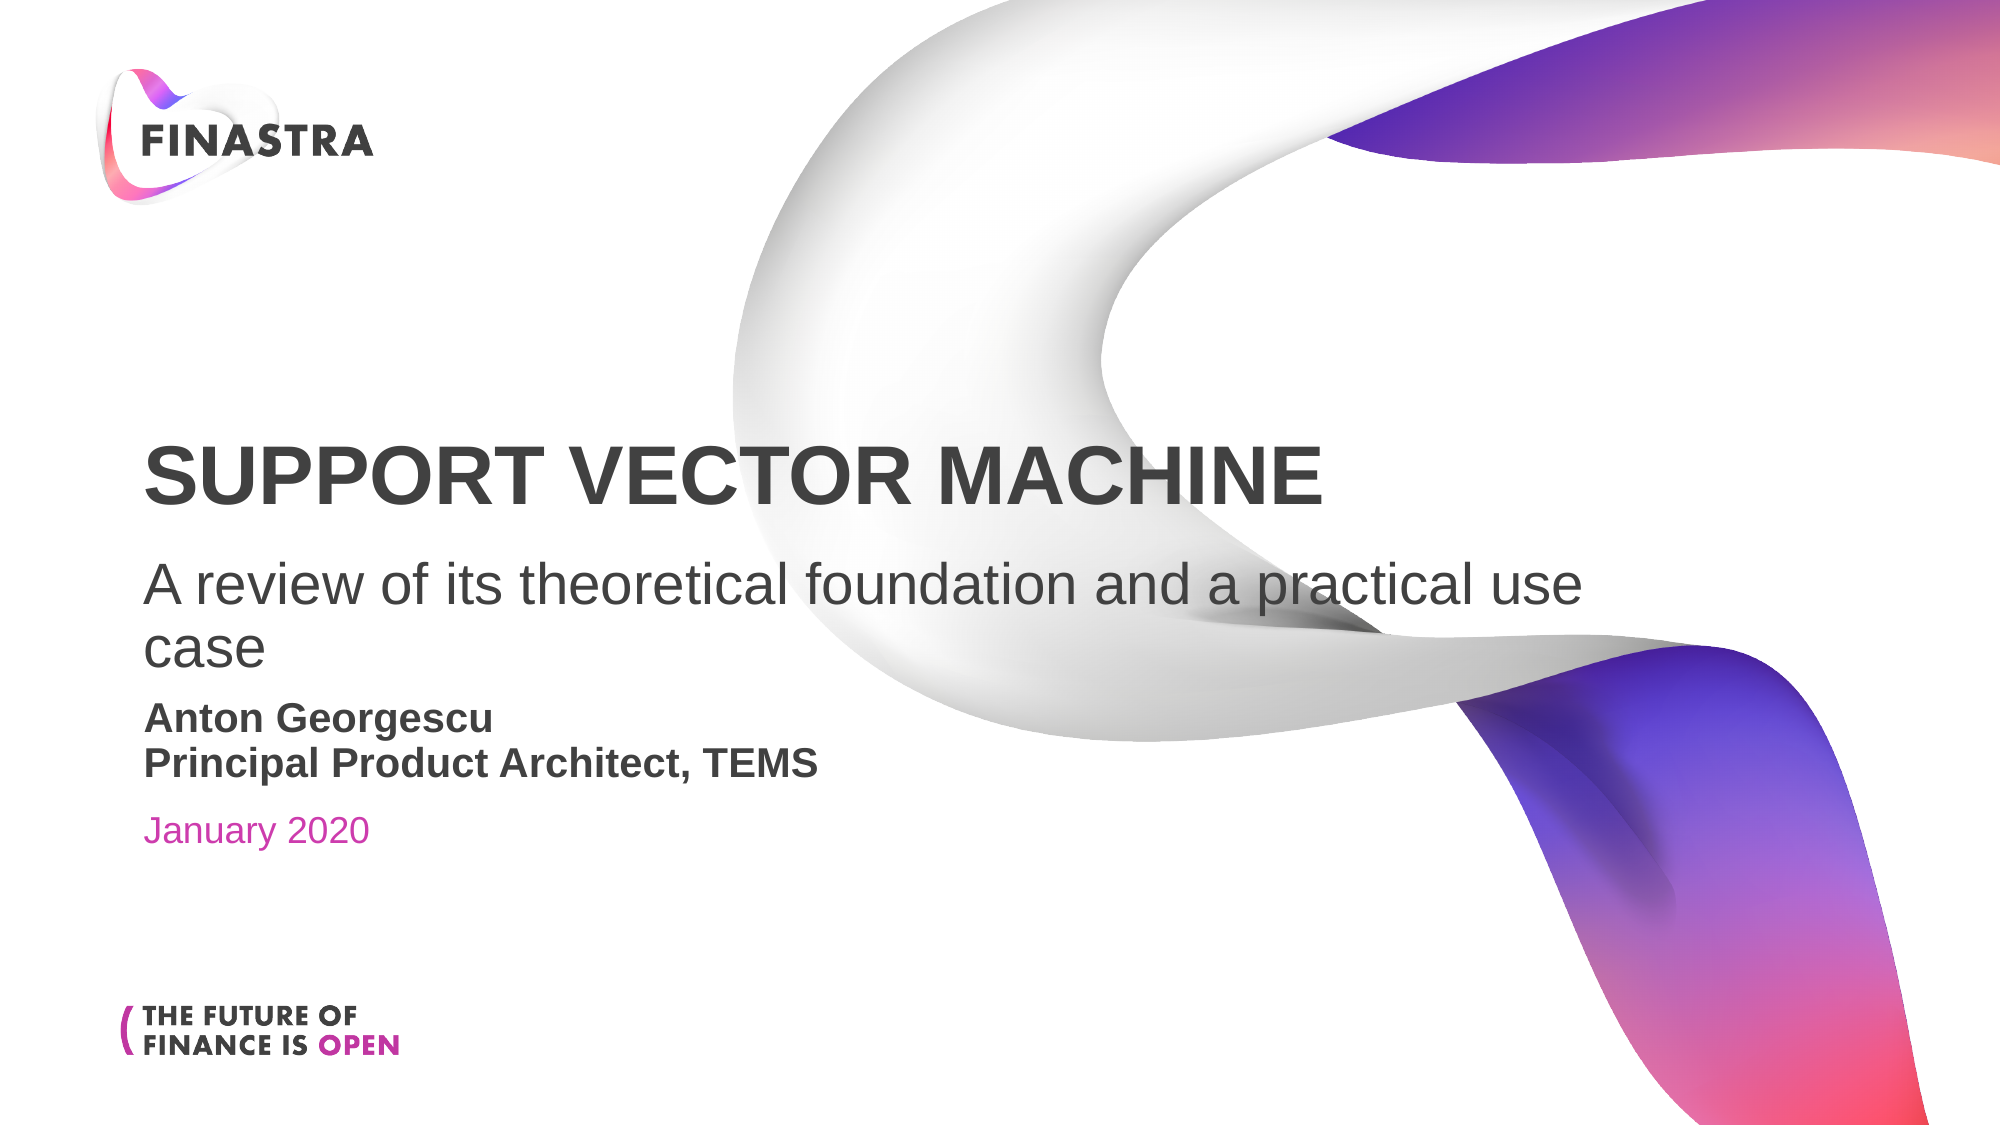

# Support Vector Machine
A review of its theoretical foundation and a practical use case
Anton Georgescu
Principal Product Architect, TEMS
January 2020